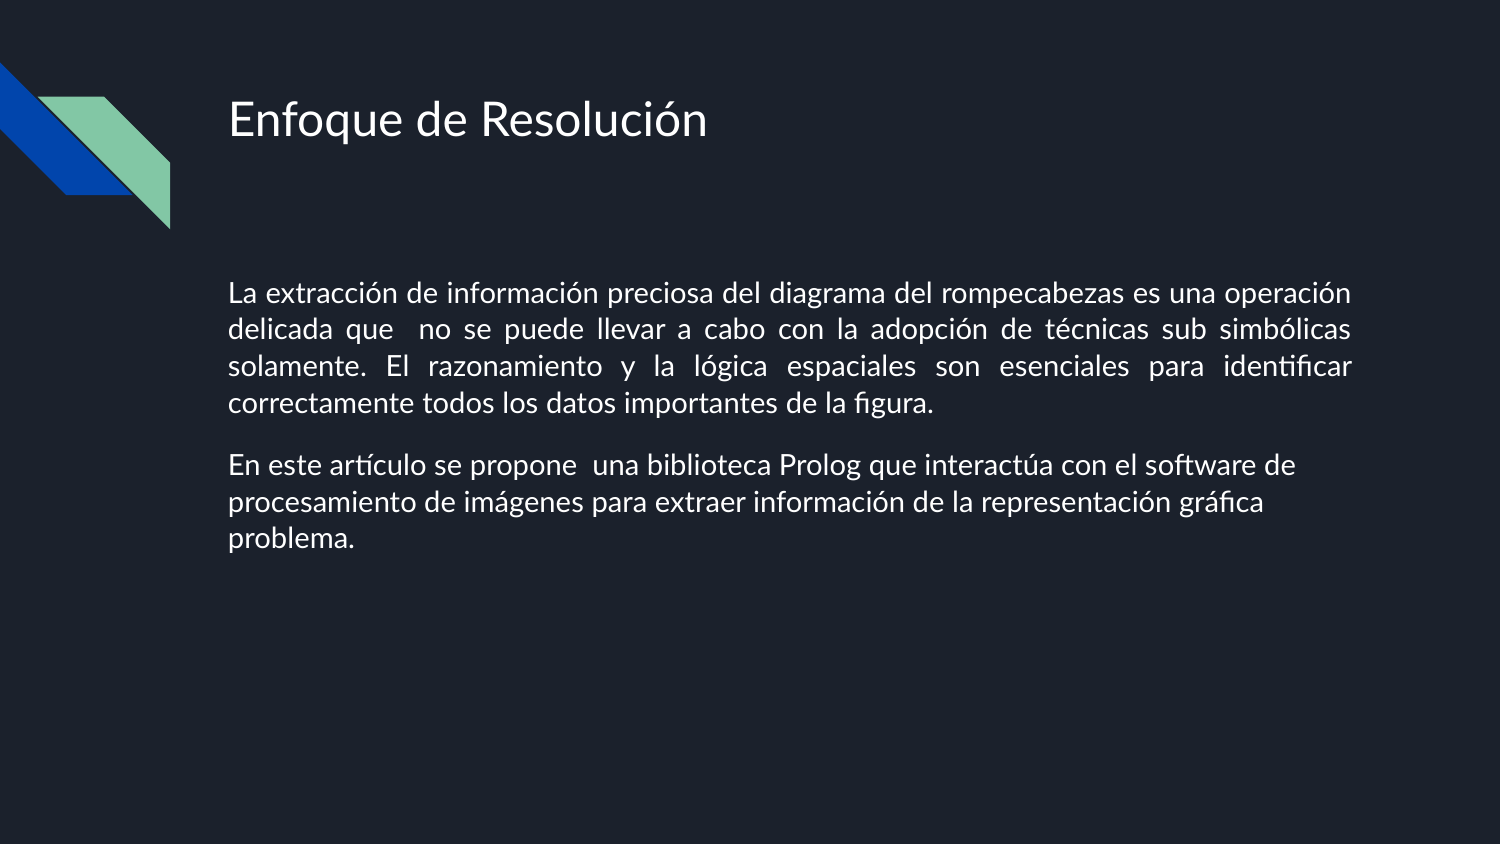

# Enfoque de Resolución
La extracción de información preciosa del diagrama del rompecabezas es una operación delicada que  no se puede llevar a cabo con la adopción de técnicas sub simbólicas solamente. El razonamiento y la lógica espaciales son esenciales para identificar correctamente todos los datos importantes de la figura.
En este artículo se propone  una biblioteca Prolog que interactúa con el software de procesamiento de imágenes para extraer información de la representación gráfica problema.